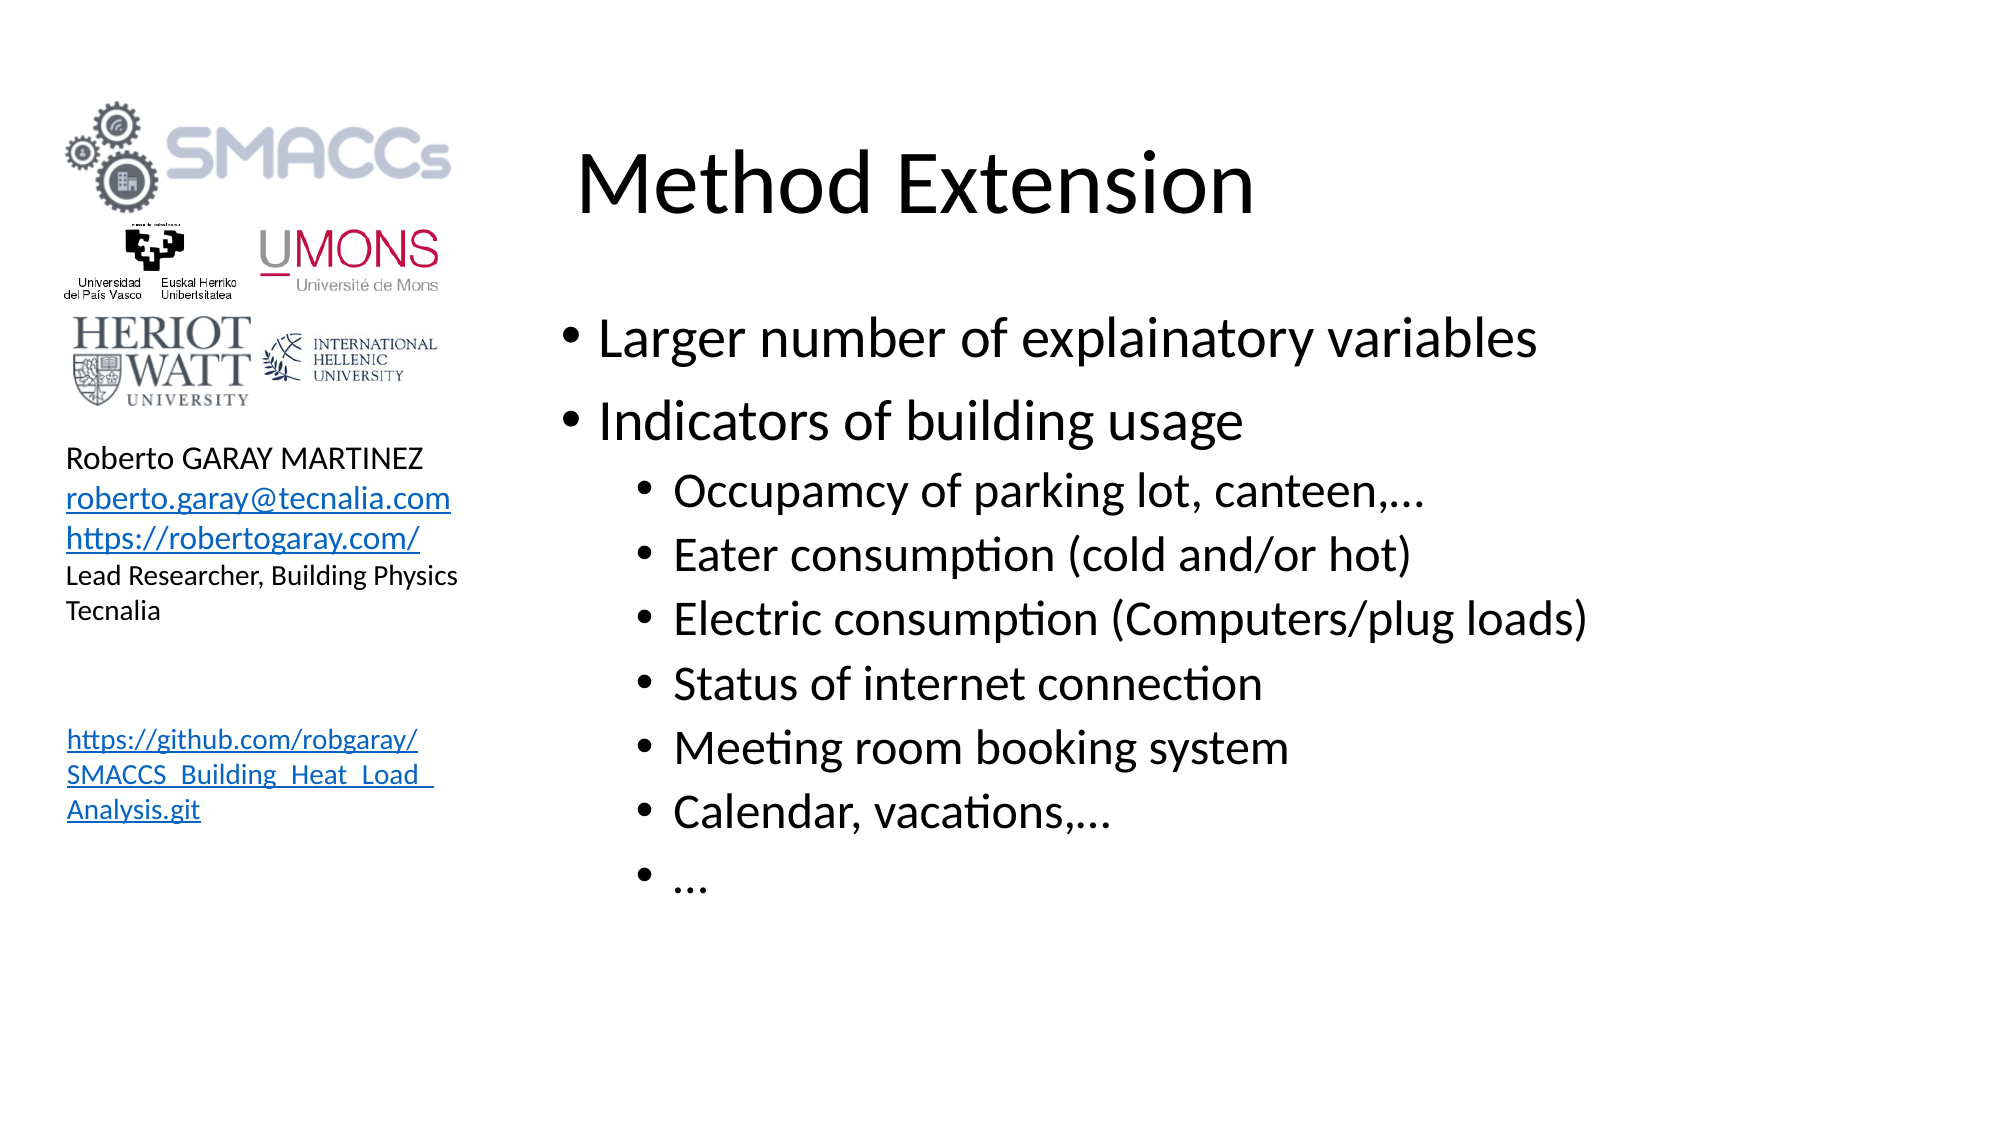

# Method Extension
Larger number of explainatory variables
Indicators of building usage
Occupamcy of parking lot, canteen,…
Eater consumption (cold and/or hot)
Electric consumption (Computers/plug loads)
Status of internet connection
Meeting room booking system
Calendar, vacations,…
…